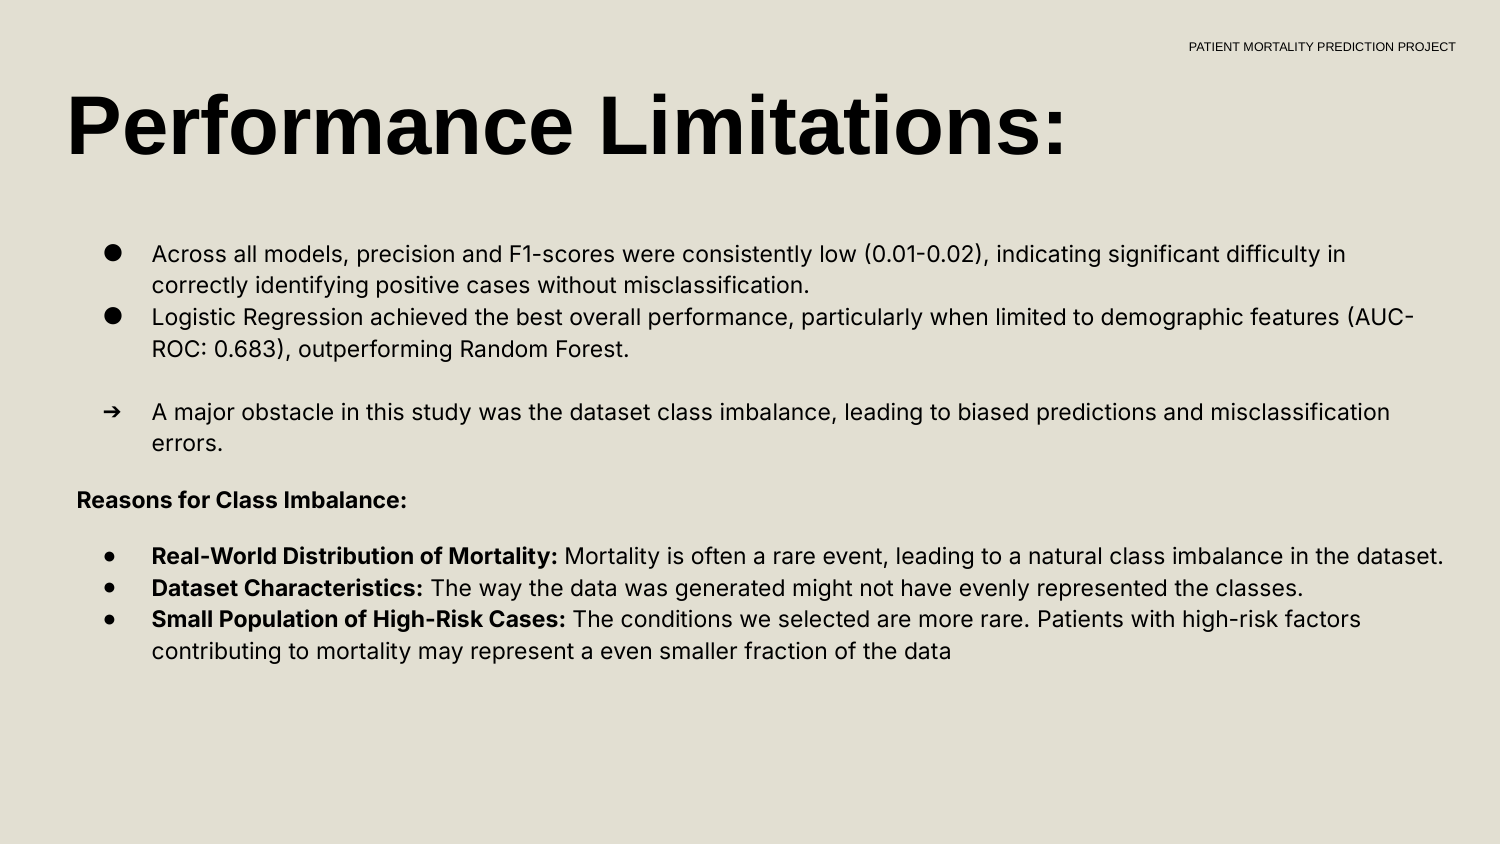

PATIENT MORTALITY PREDICTION PROJECT
Performance Limitations:
Across all models, precision and F1-scores were consistently low (0.01-0.02), indicating significant difficulty in correctly identifying positive cases without misclassification.
Logistic Regression achieved the best overall performance, particularly when limited to demographic features (AUC-ROC: 0.683), outperforming Random Forest.

A major obstacle in this study was the dataset class imbalance, leading to biased predictions and misclassification errors.
Reasons for Class Imbalance:
Real-World Distribution of Mortality: Mortality is often a rare event, leading to a natural class imbalance in the dataset.
Dataset Characteristics: The way the data was generated might not have evenly represented the classes.
Small Population of High-Risk Cases: The conditions we selected are more rare. Patients with high-risk factors contributing to mortality may represent a even smaller fraction of the data